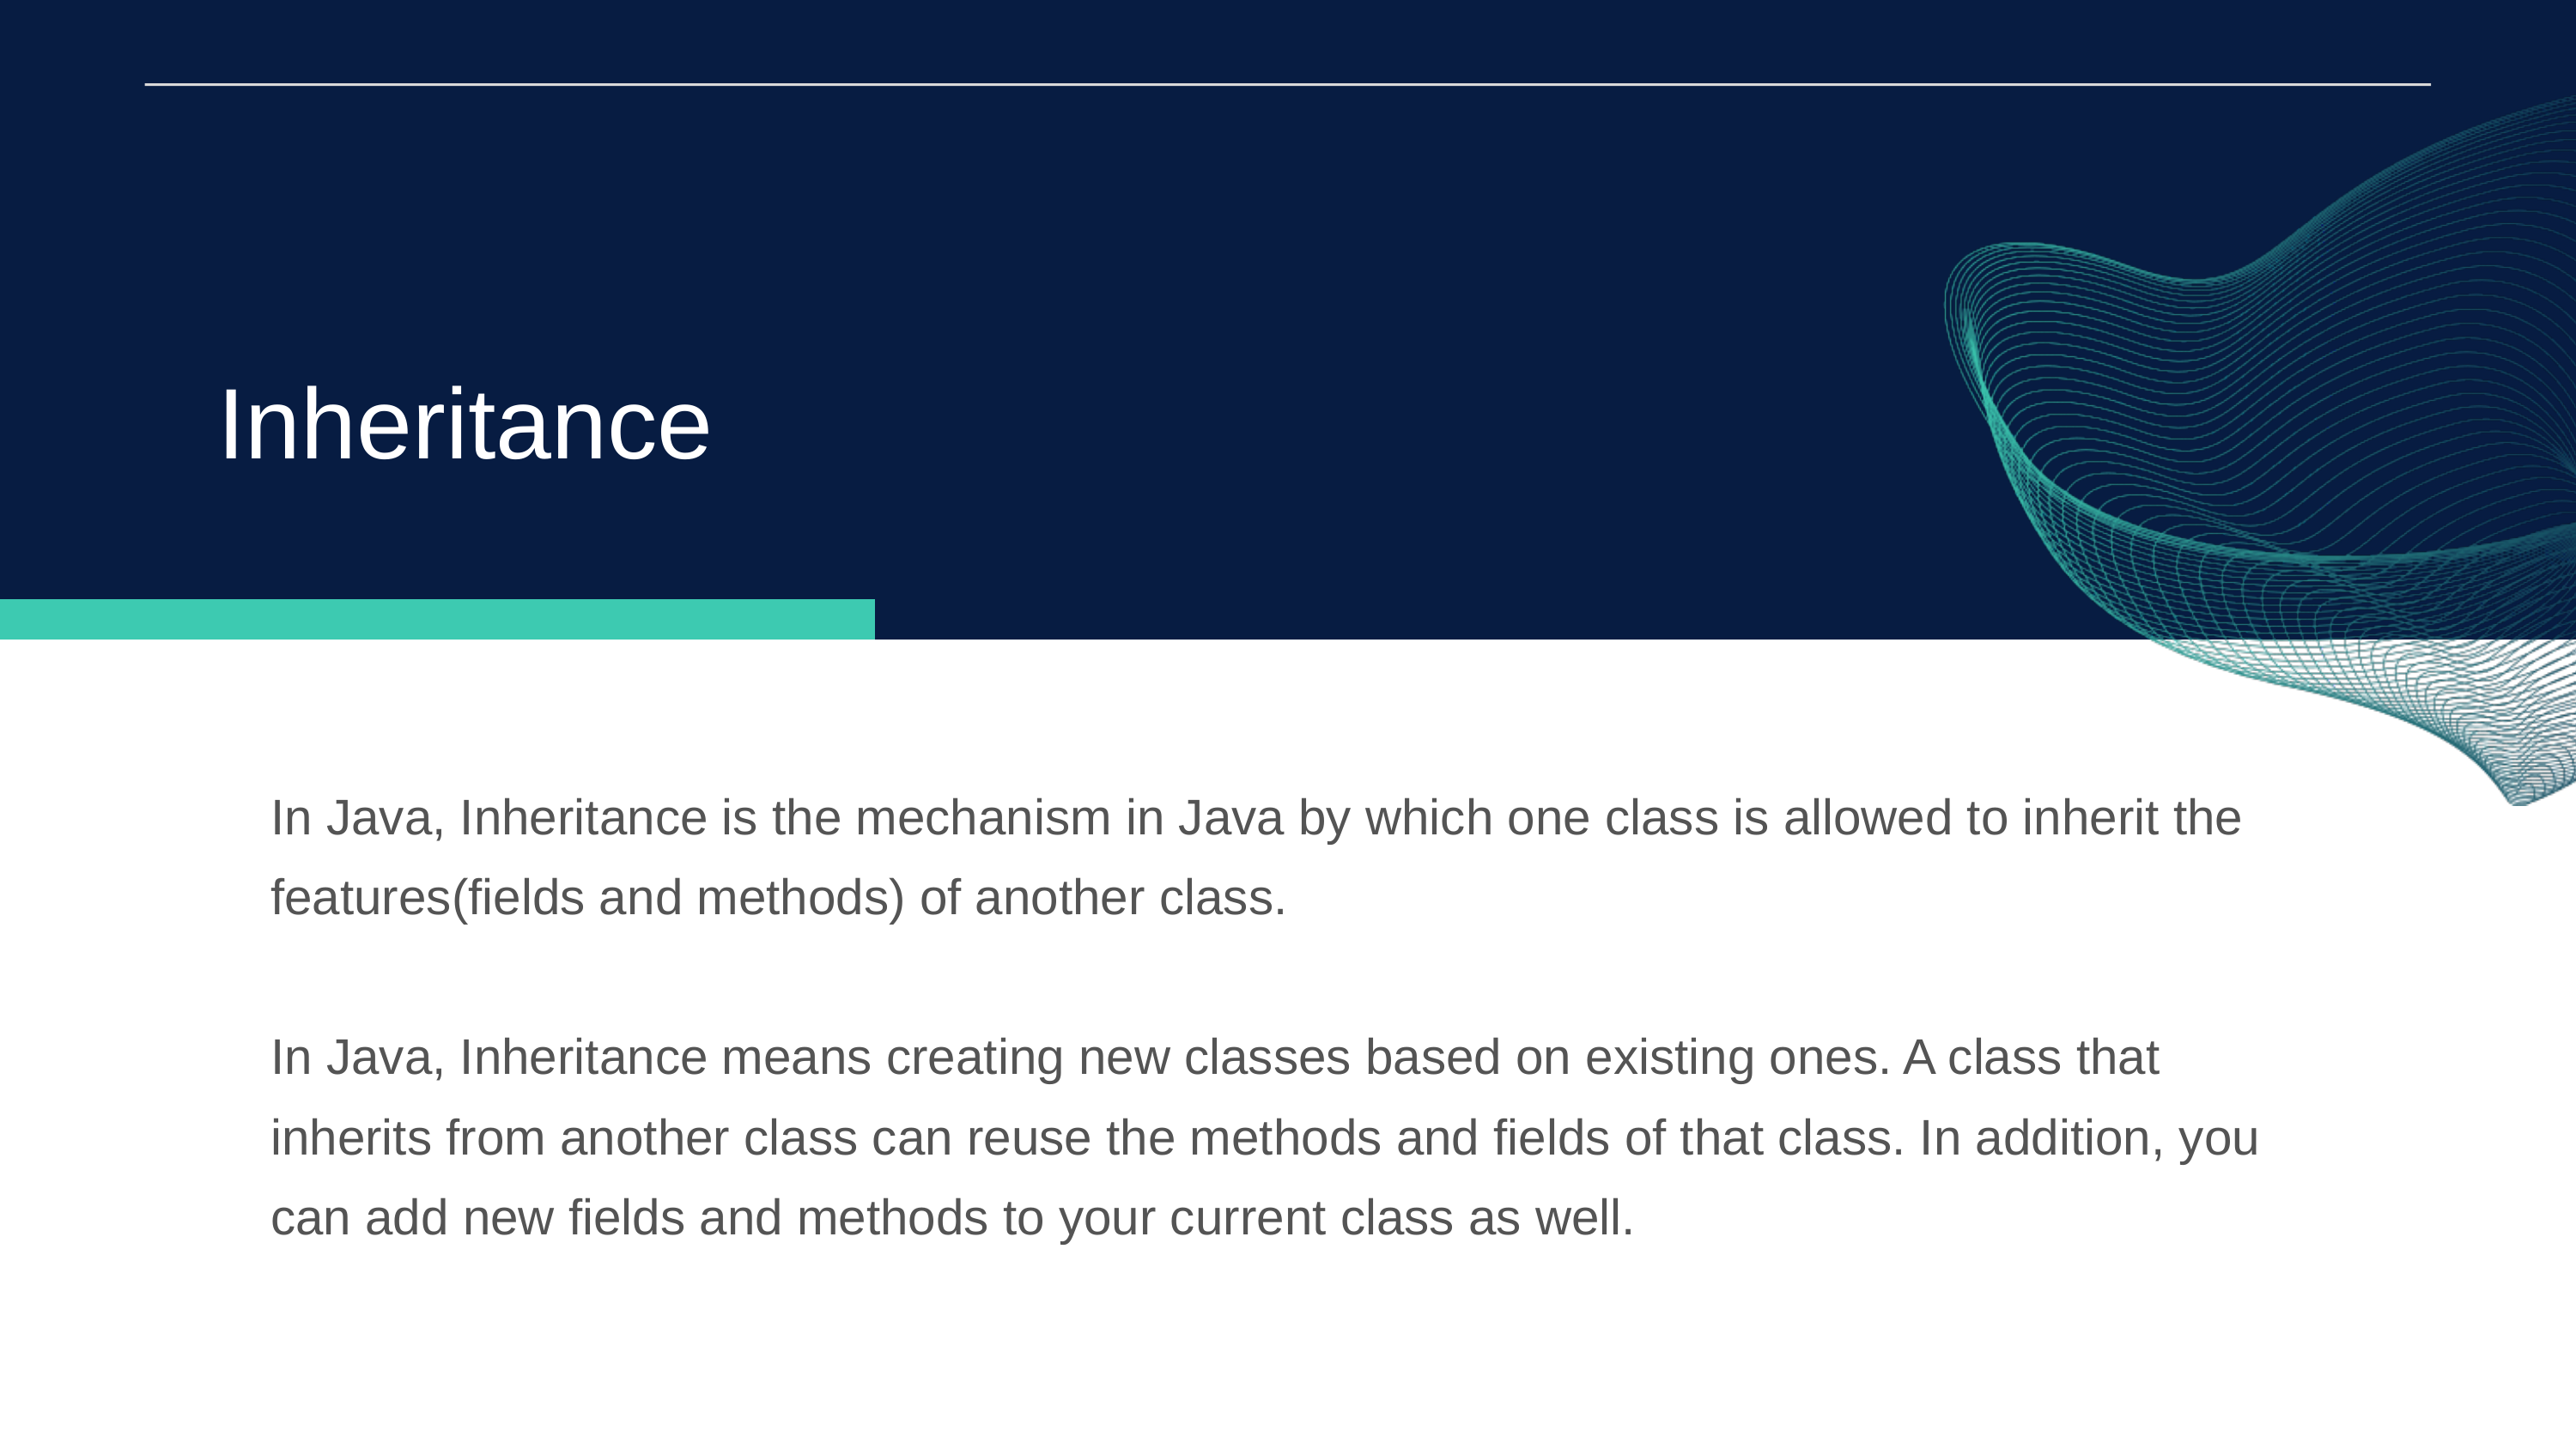

Inheritance

In Java, Inheritance is the mechanism in Java by which one class is allowed to inherit the features(fields and methods) of another class.

In Java, Inheritance means creating new classes based on existing ones. A class that inherits from another class can reuse the methods and fields of that class. In addition, you can add new fields and methods to your current class as well.